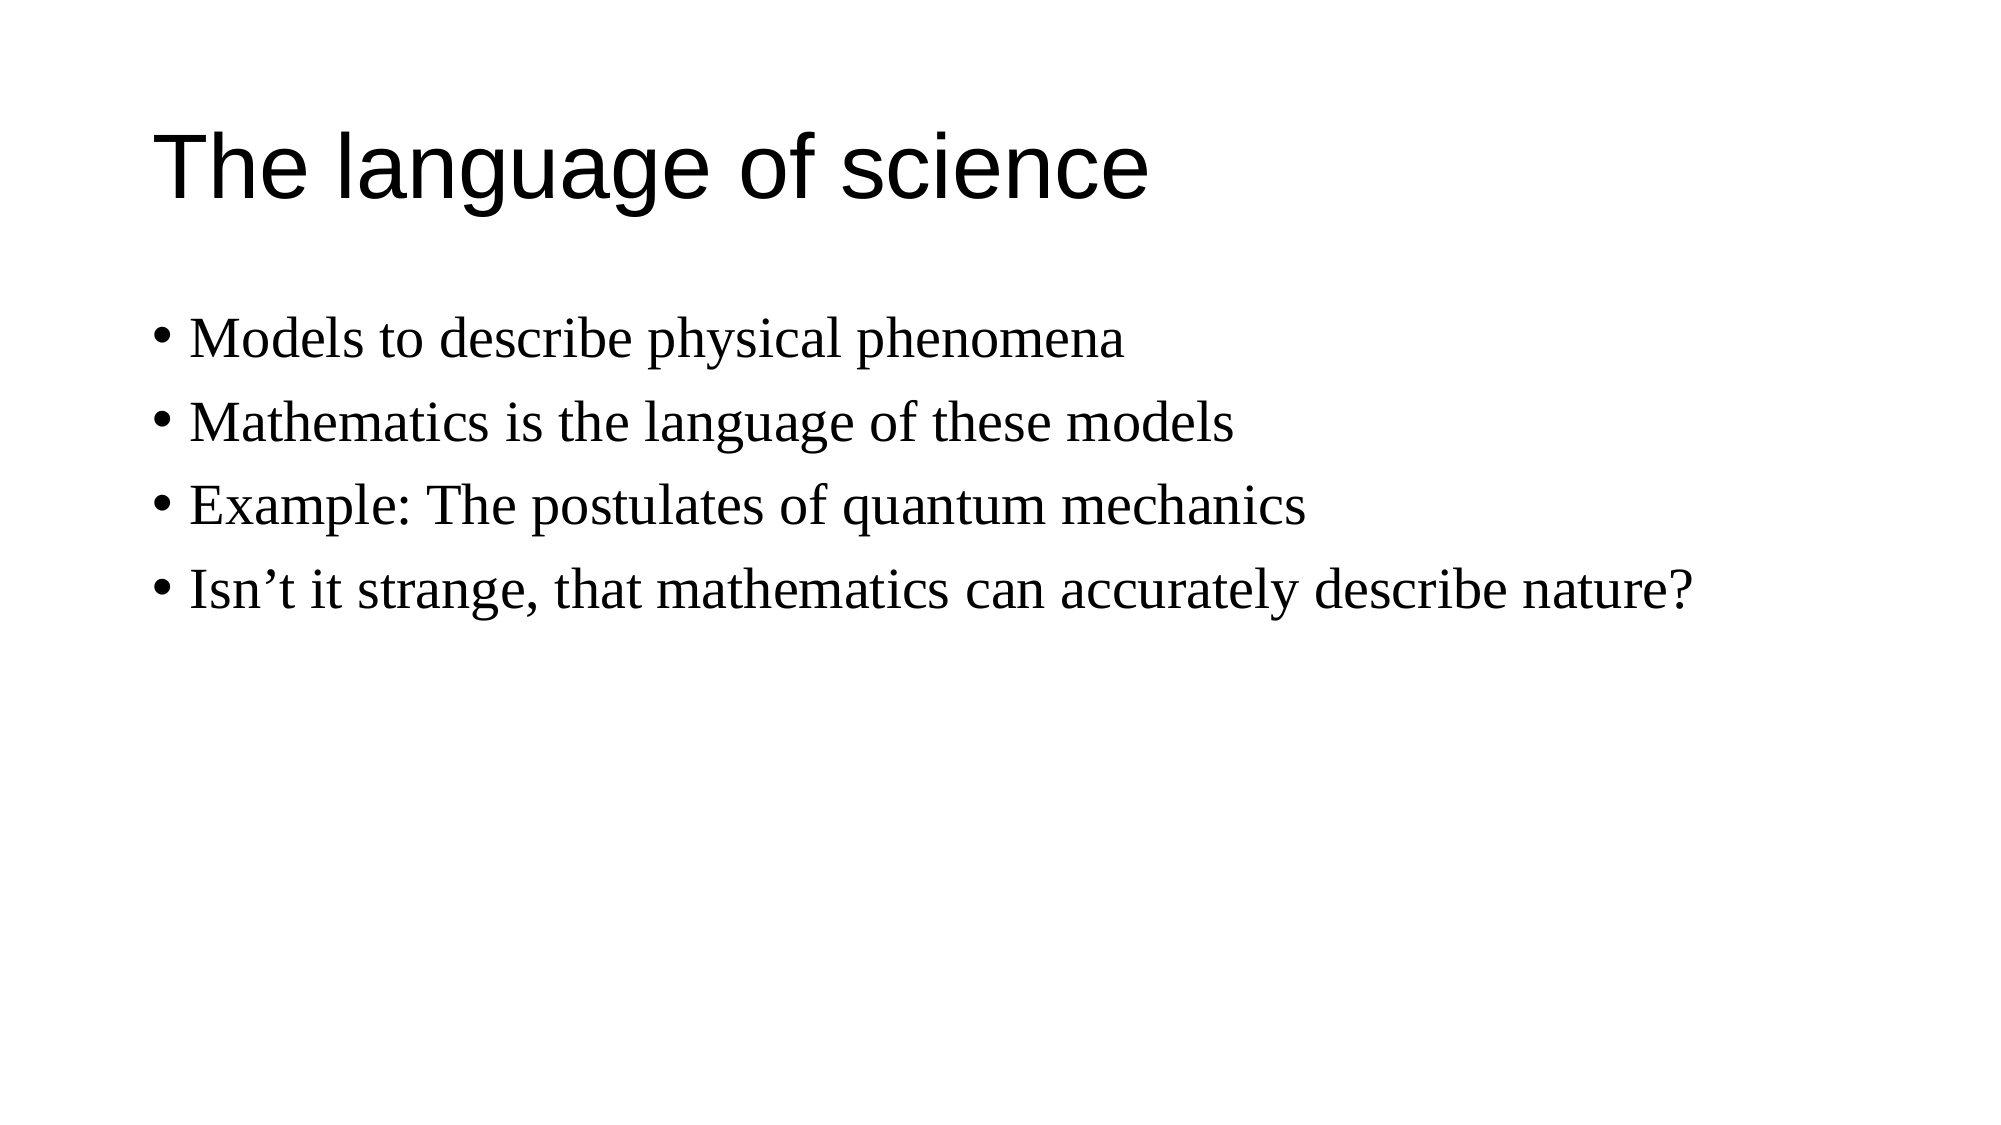

# The language of science
Models to describe physical phenomena
Mathematics is the language of these models
Example: The postulates of quantum mechanics
Isn’t it strange, that mathematics can accurately describe nature?